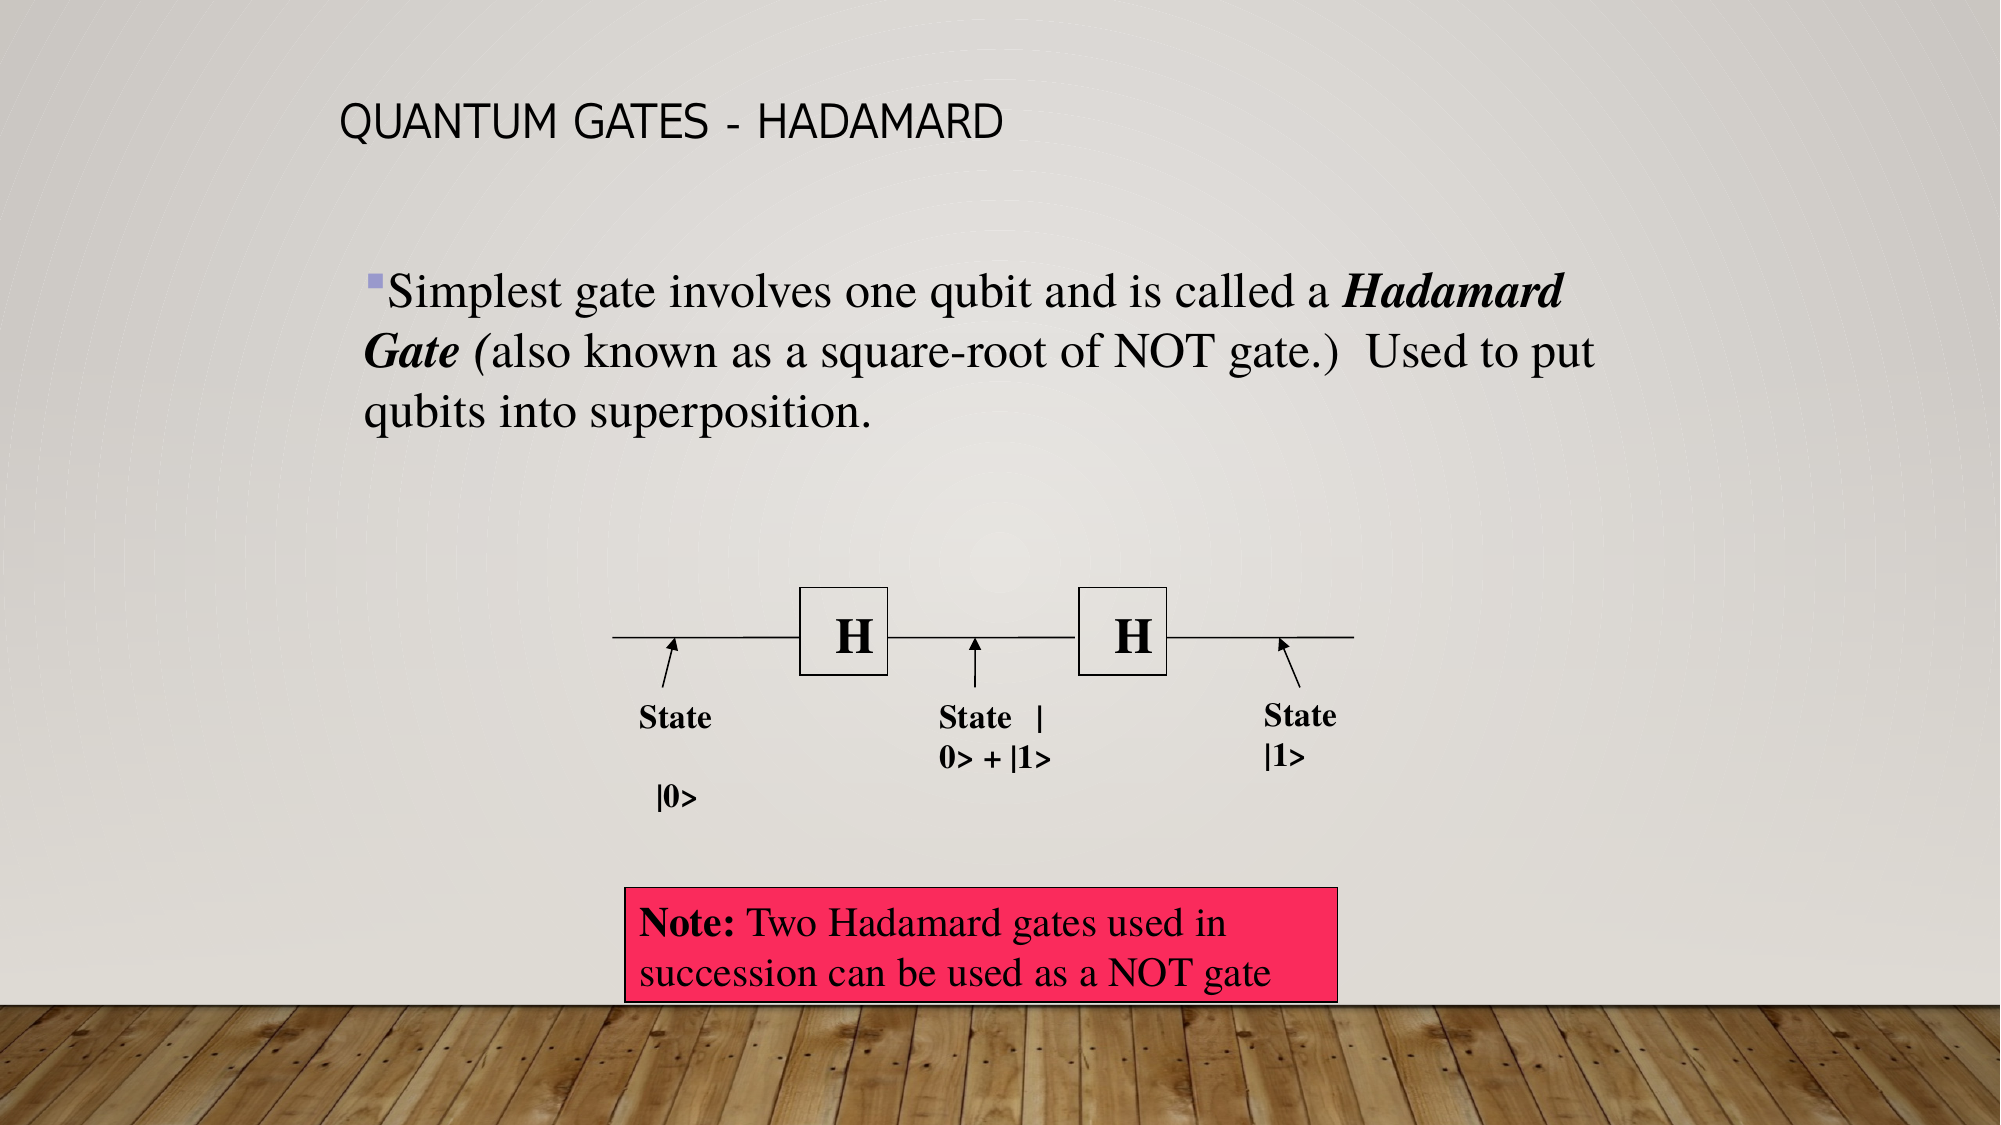

# Quantum Gates - Hadamard
Simplest gate involves one qubit and is called a Hadamard Gate (also known as a square-root of NOT gate.)  Used to put qubits into superposition.

H
H

State   |1>
State                 |0>
State   |0> + |1>
Note: Two Hadamard gates used in succession can be used as a NOT gate